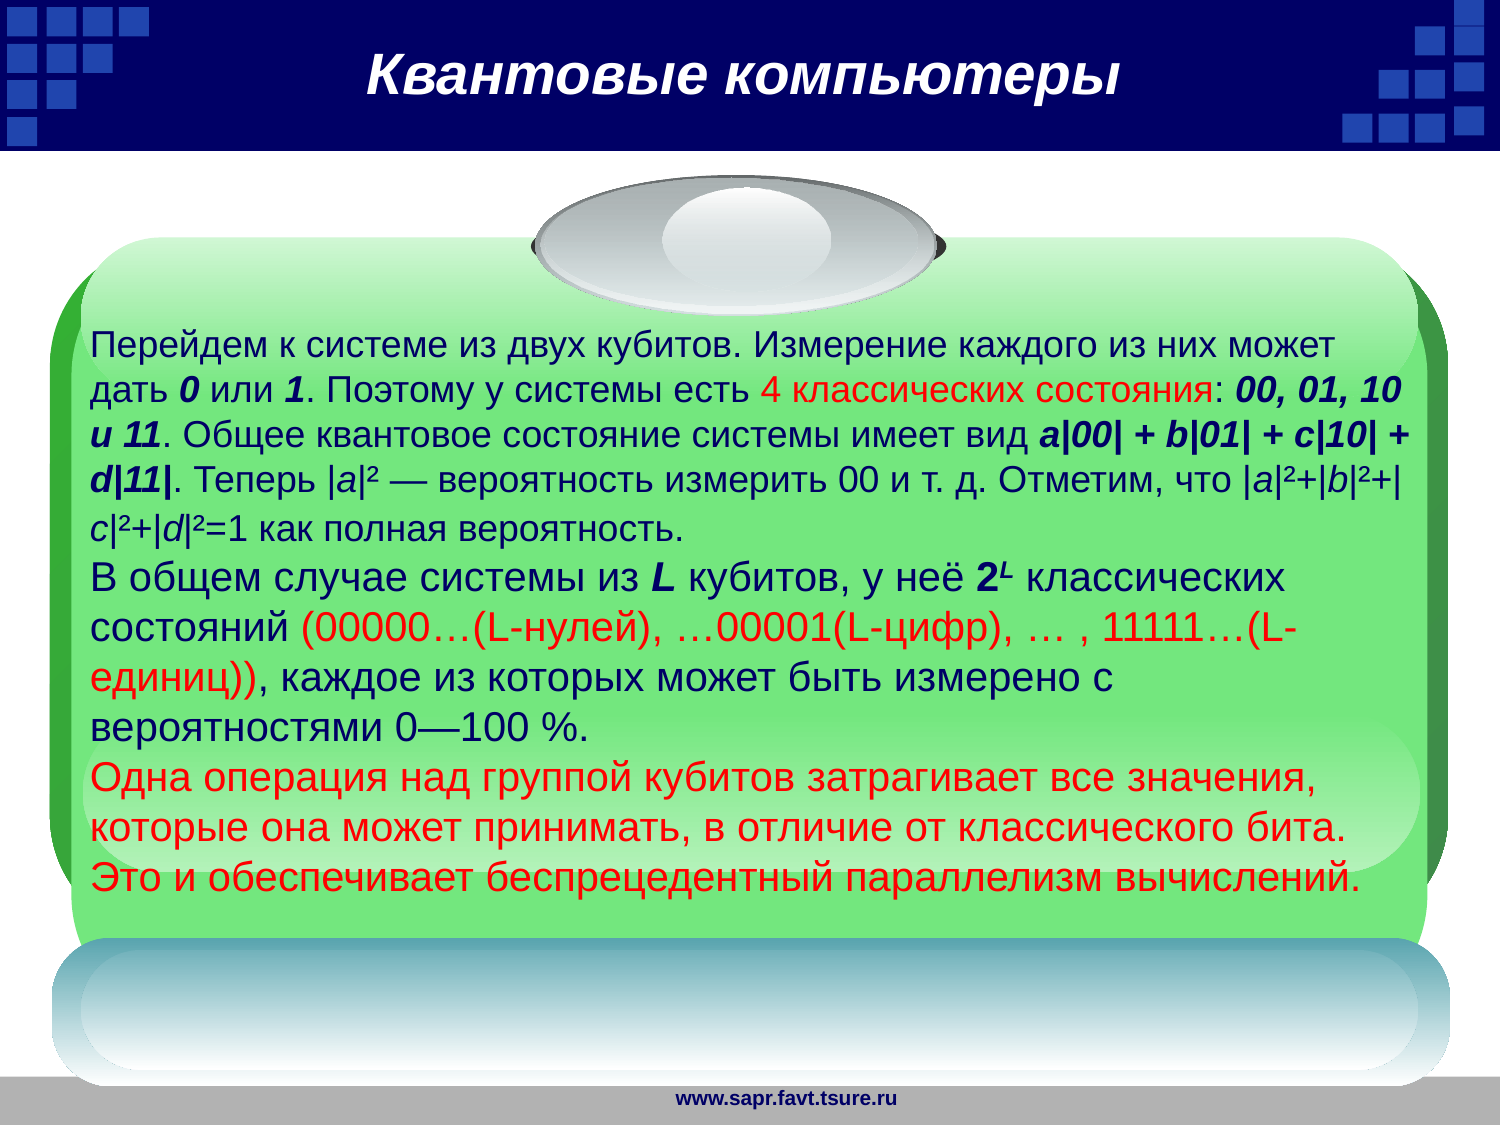

Квантовые компьютеры

Перейдем к системе из двух кубитов. Измерение каждого из них может дать 0 или 1. Поэтому у системы есть 4 классических состояния: 00, 01, 10 и 11. Общее квантовое состояние системы имеет вид a|00| + b|01| + c|10| + d|11|. Теперь |a|² — вероятность измерить 00 и т. д. Отметим, что |a|²+|b|²+|c|²+|d|²=1 как полная вероятность.
В общем случае системы из L кубитов, у неё 2L классических состояний (00000…(L-нулей), …00001(L-цифр), … , 11111…(L-единиц)), каждое из которых может быть измерено с вероятностями 0—100 %.
Одна операция над группой кубитов затрагивает все значения, которые она может принимать, в отличие от классического бита. Это и обеспечивает беспрецедентный параллелизм вычислений.

www.sapr.favt.tsure.ru